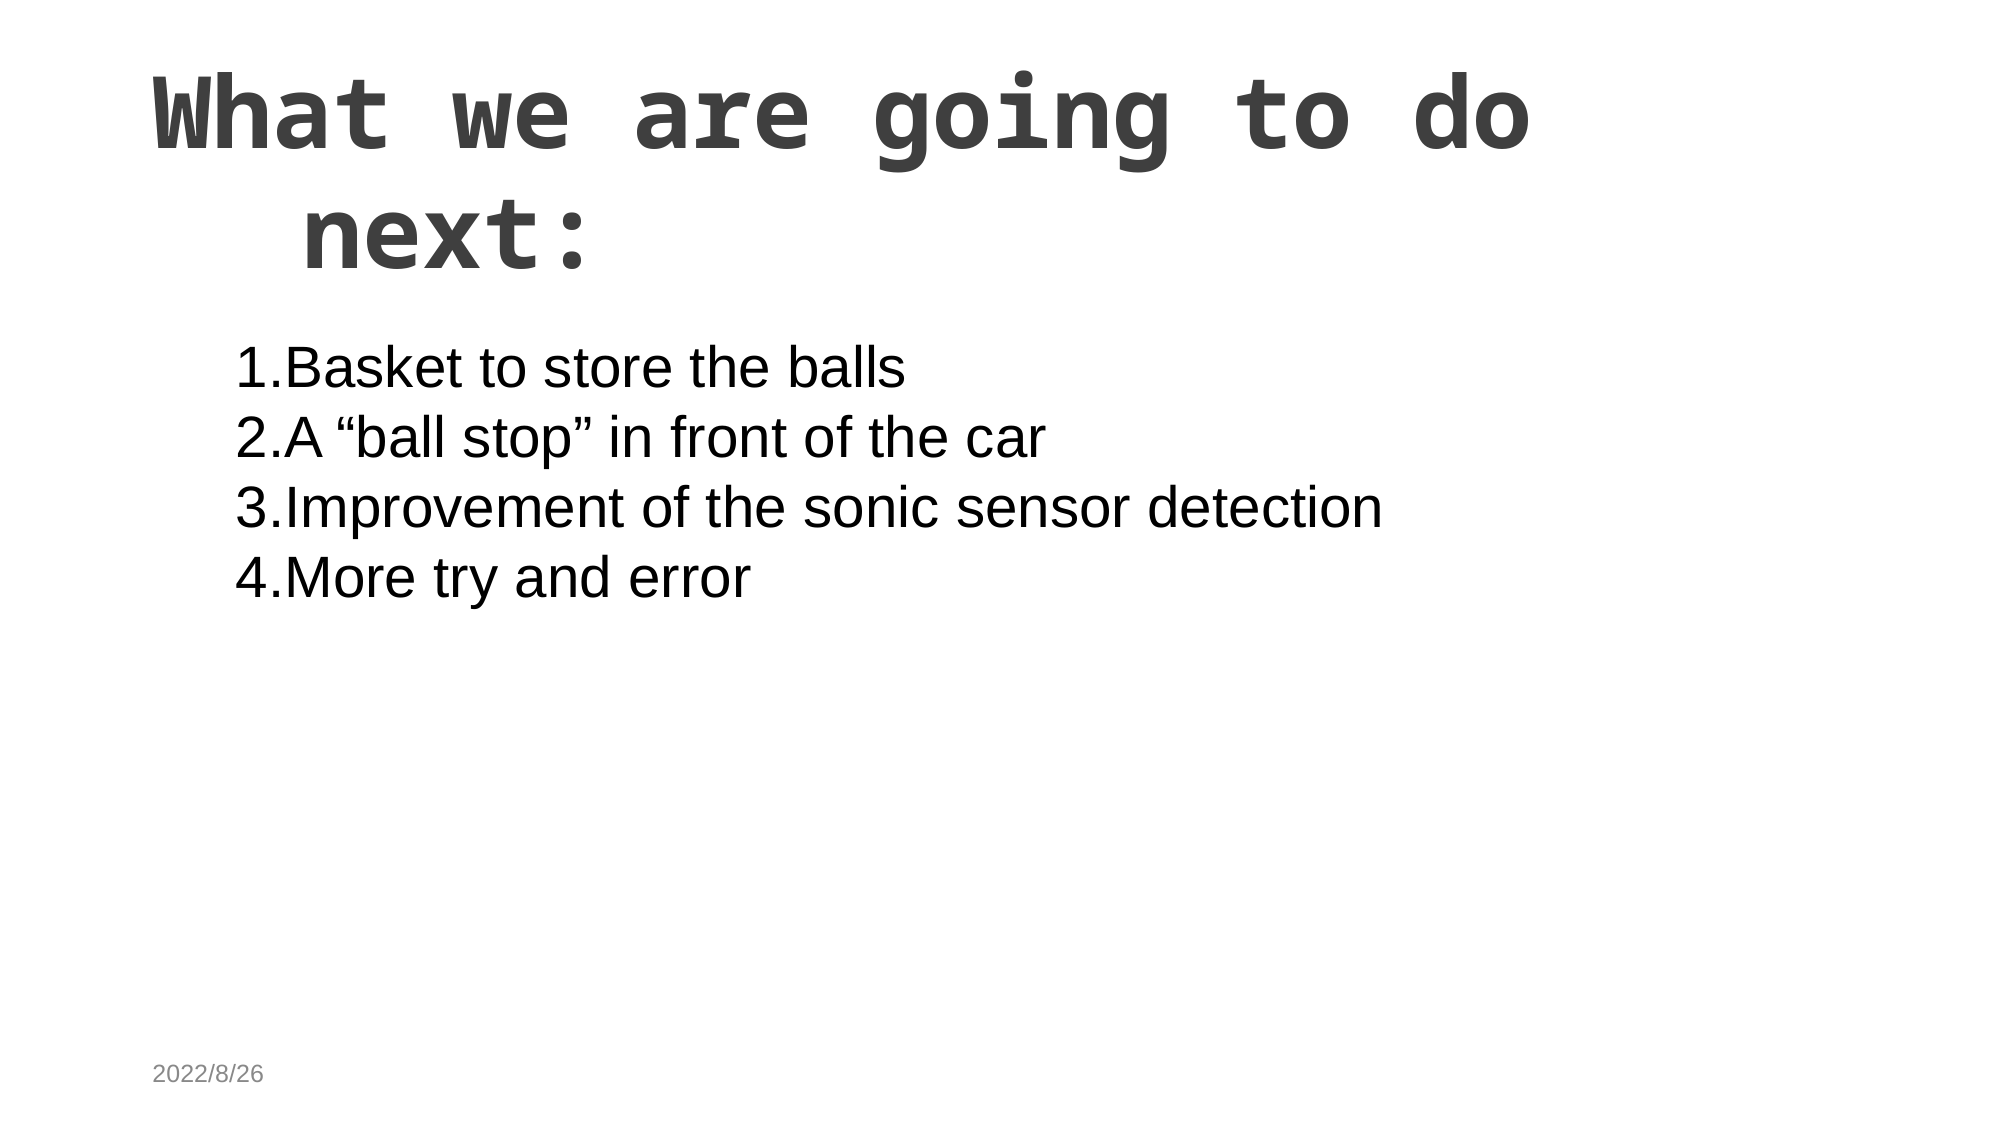

# What we are going to do next:
1.Basket to store the balls
2.A “ball stop” in front of the car
3.Improvement of the sonic sensor detection
4.More try and error
2022/8/26